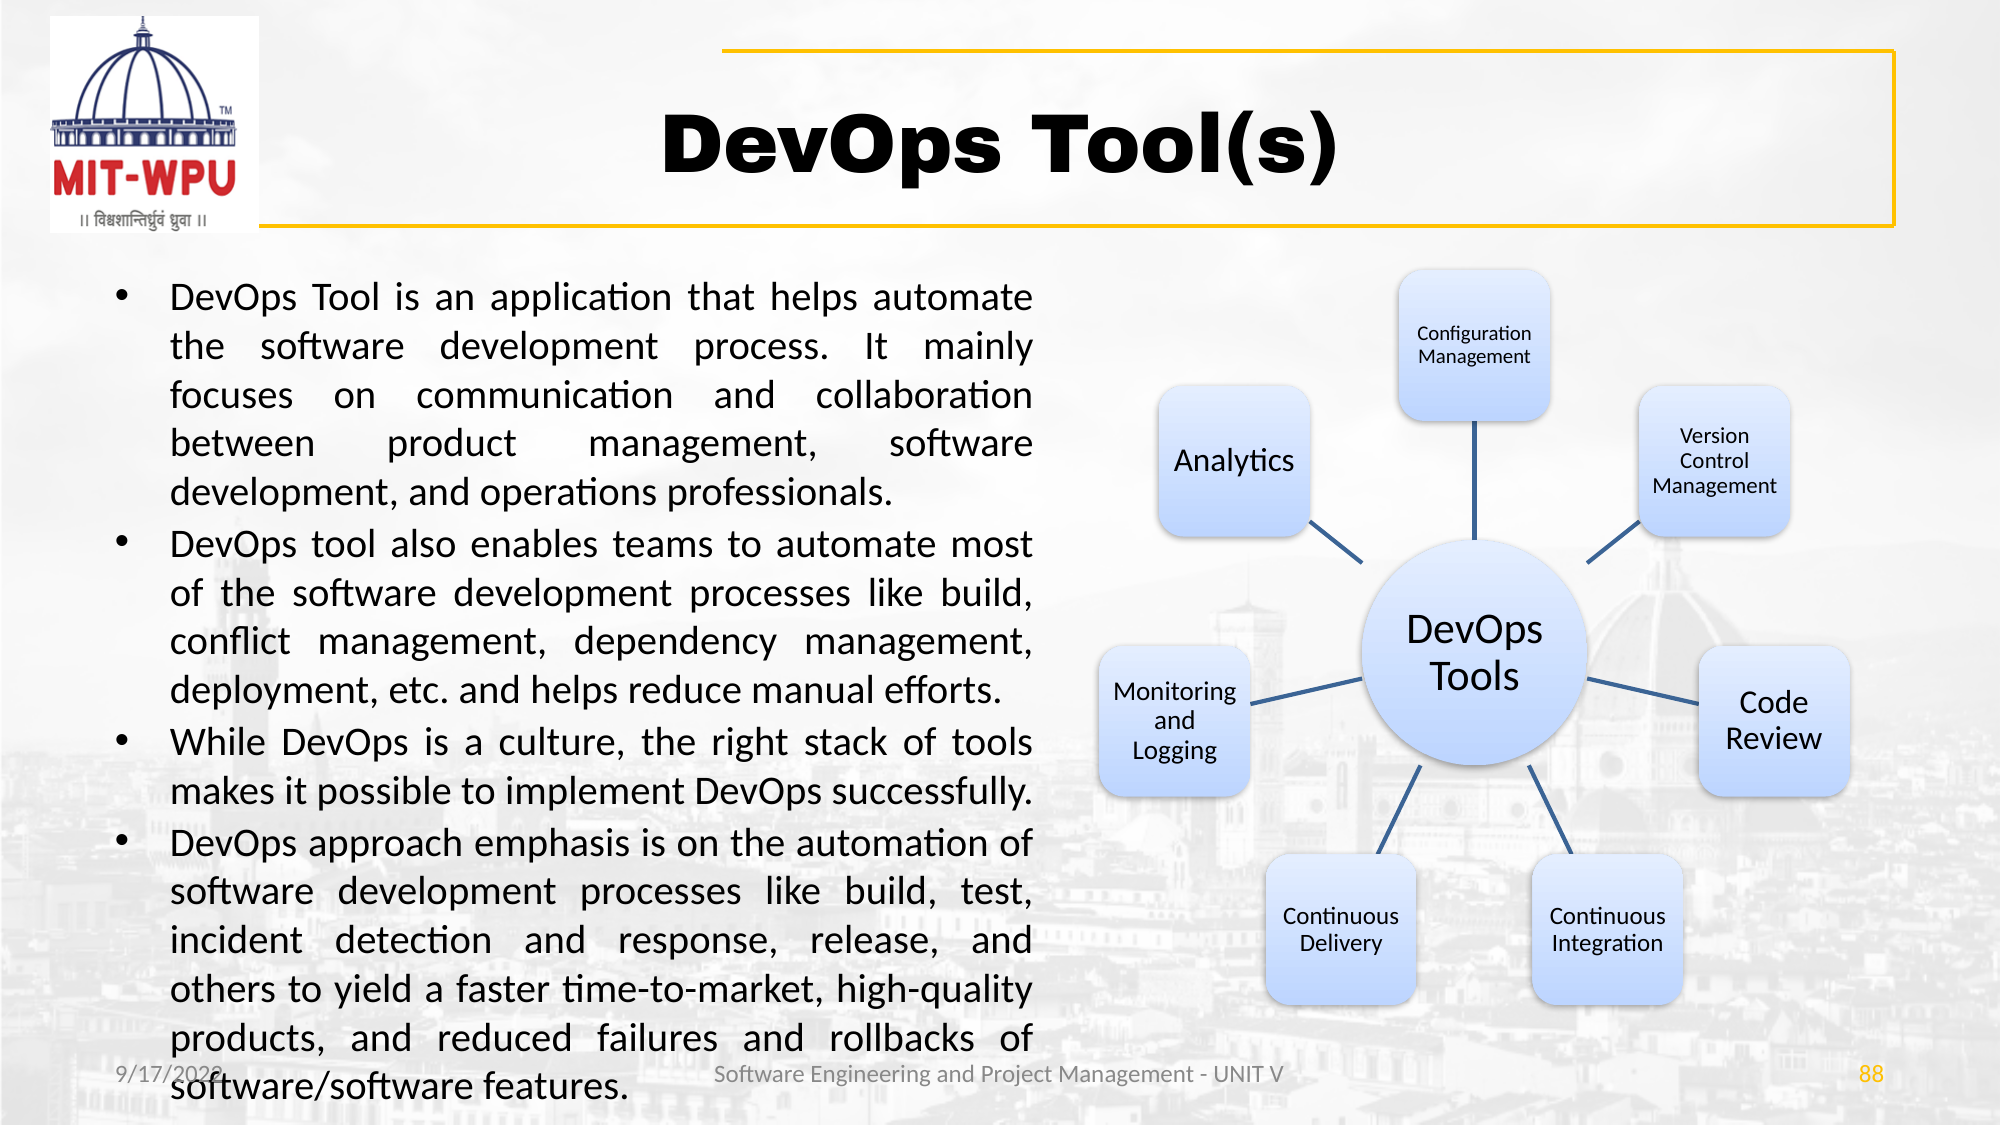

# DevOps Tool(s)
DevOps Tool is an application that helps automate the software development process. It mainly focuses on communication and collaboration between product management, software development, and operations professionals.
DevOps tool also enables teams to automate most of the software development processes like build, conflict management, dependency management, deployment, etc. and helps reduce manual efforts.
While DevOps is a culture, the right stack of tools makes it possible to implement DevOps successfully.
DevOps approach emphasis is on the automation of software development processes like build, test, incident detection and response, release, and others to yield a faster time-to-market, high-quality products, and reduced failures and rollbacks of software/software features.

Configuration Management

Analytics
Version Control Management

DevOps Tools

Monitoring and Logging
Code Review

Continuous Delivery
Continuous Integration
9/17/2022
Software Engineering and Project Management - UNIT V
88